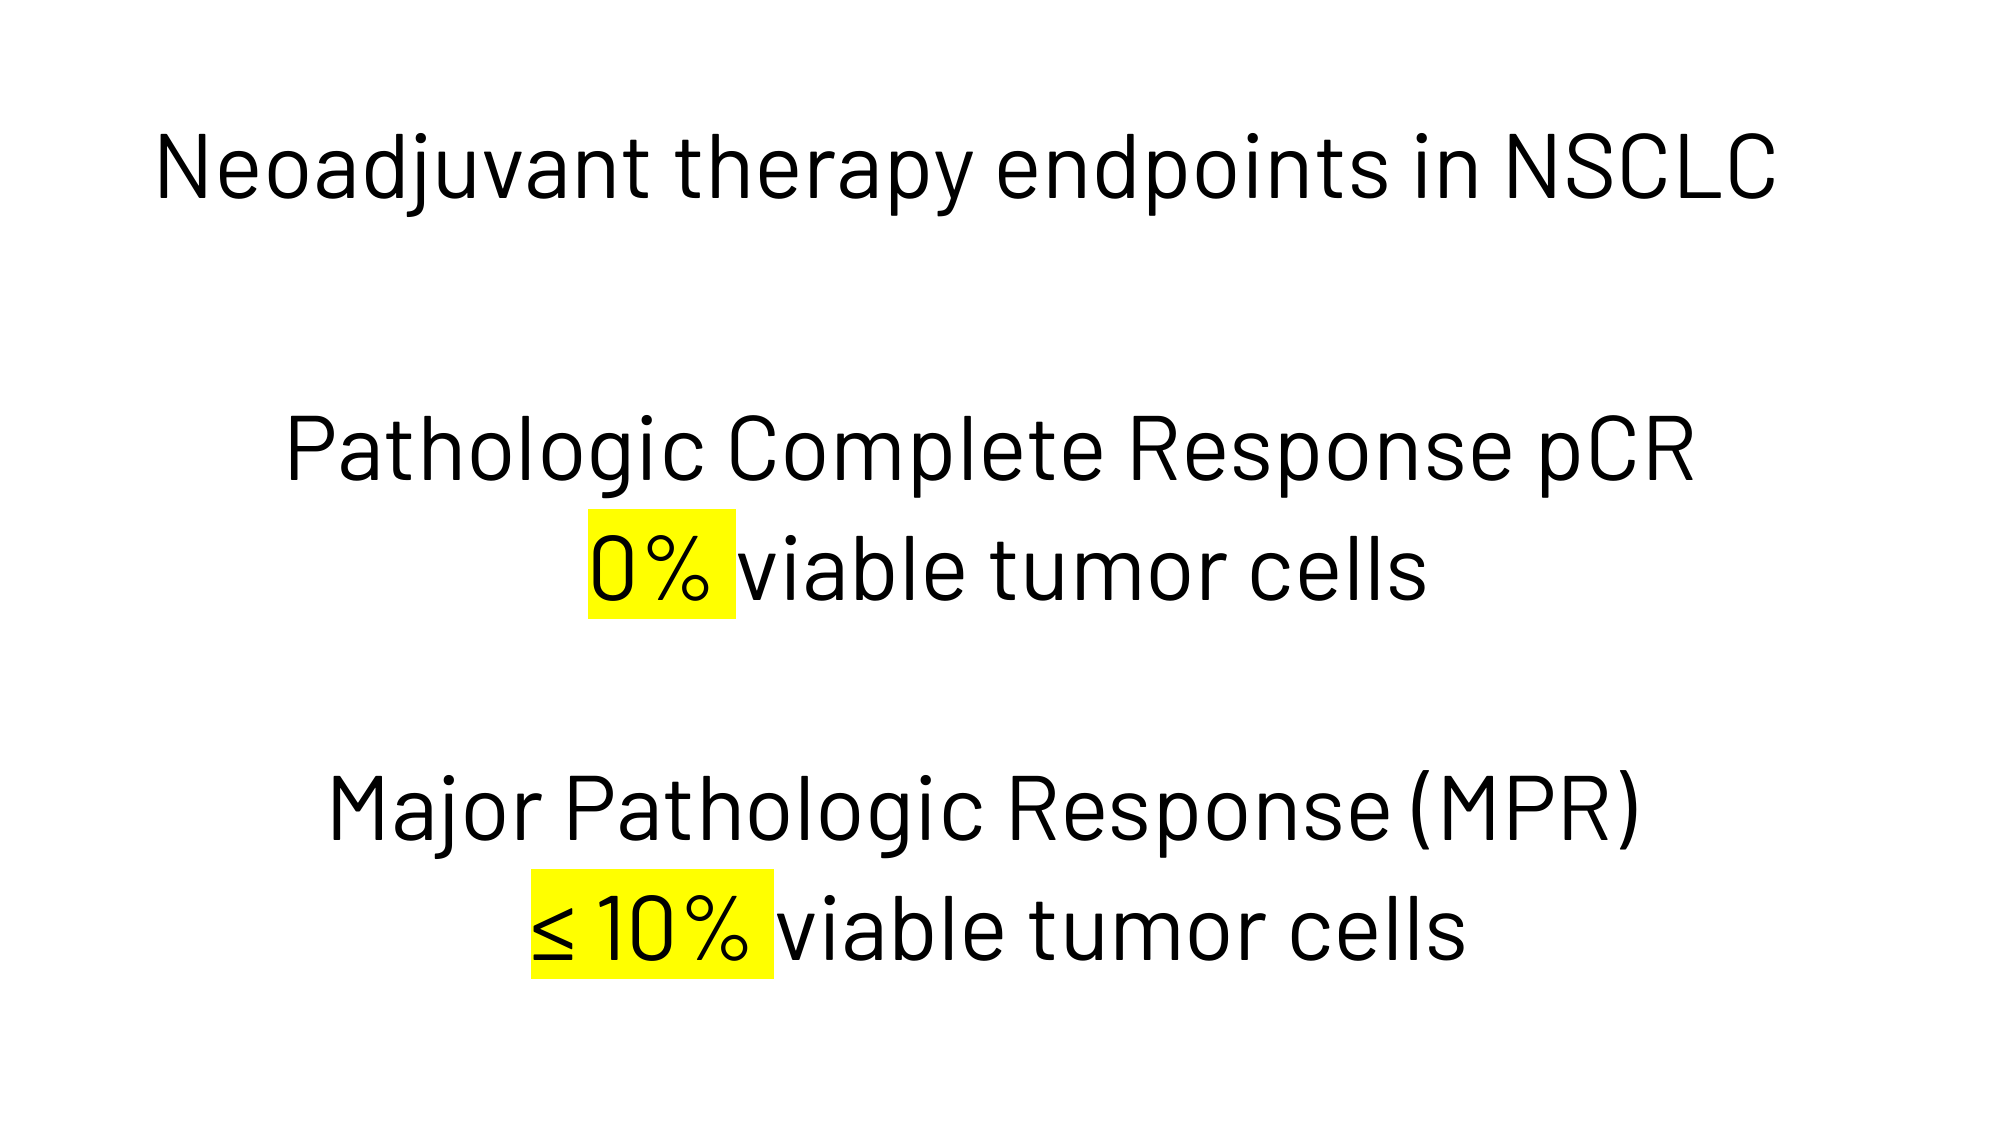

# Neoadjuvant therapy endpoints in NSCLC
Pathologic Complete Response pCR
 0% viable tumor cells

Major Pathologic Response (MPR)
≤ 10% viable tumor cells